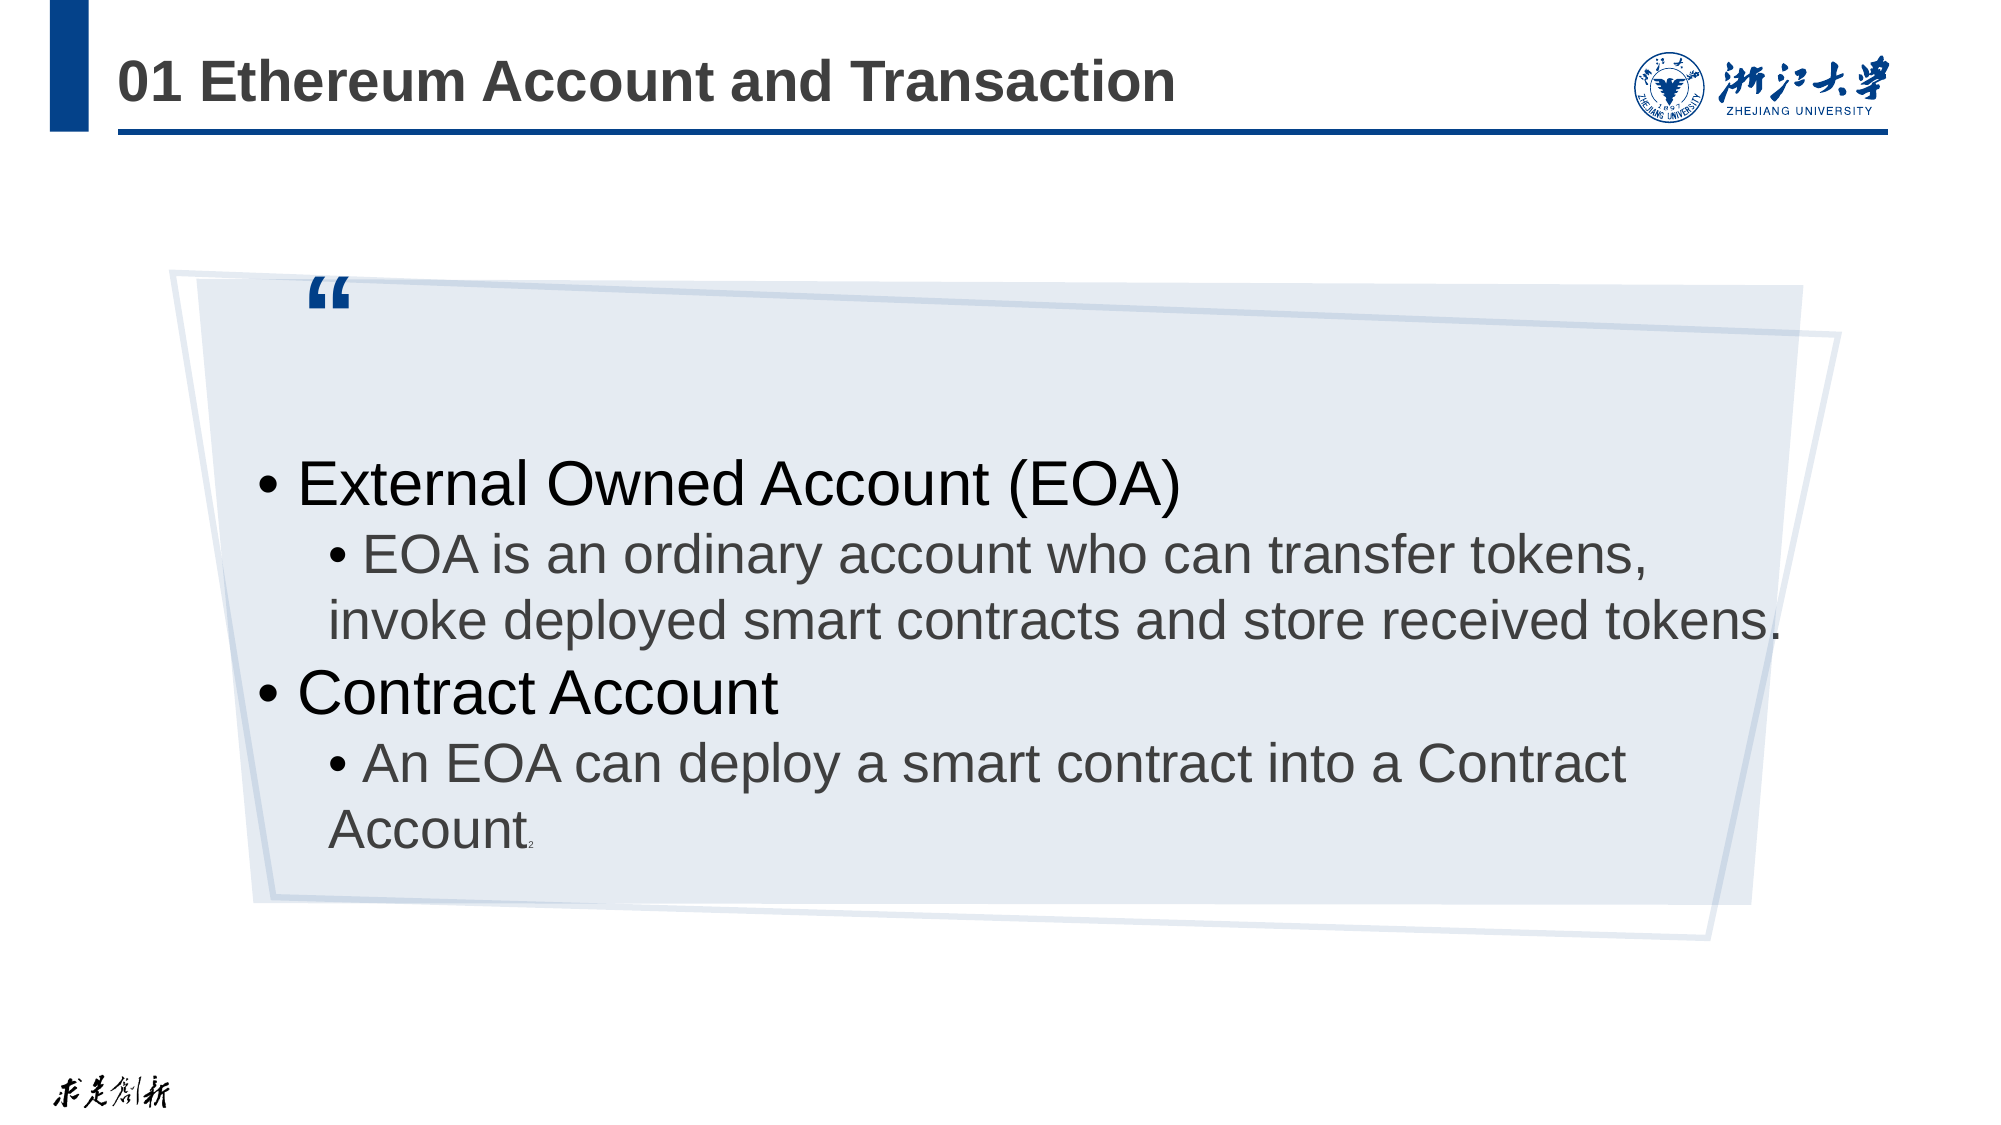

# 01 Ethereum Account and Transaction
“

• External Owned Account (EOA)
• EOA is an ordinary account who can transfer tokens, invoke deployed smart contracts and store received tokens.
• Contract Account
• An EOA can deploy a smart contract into a Contract Account2

11